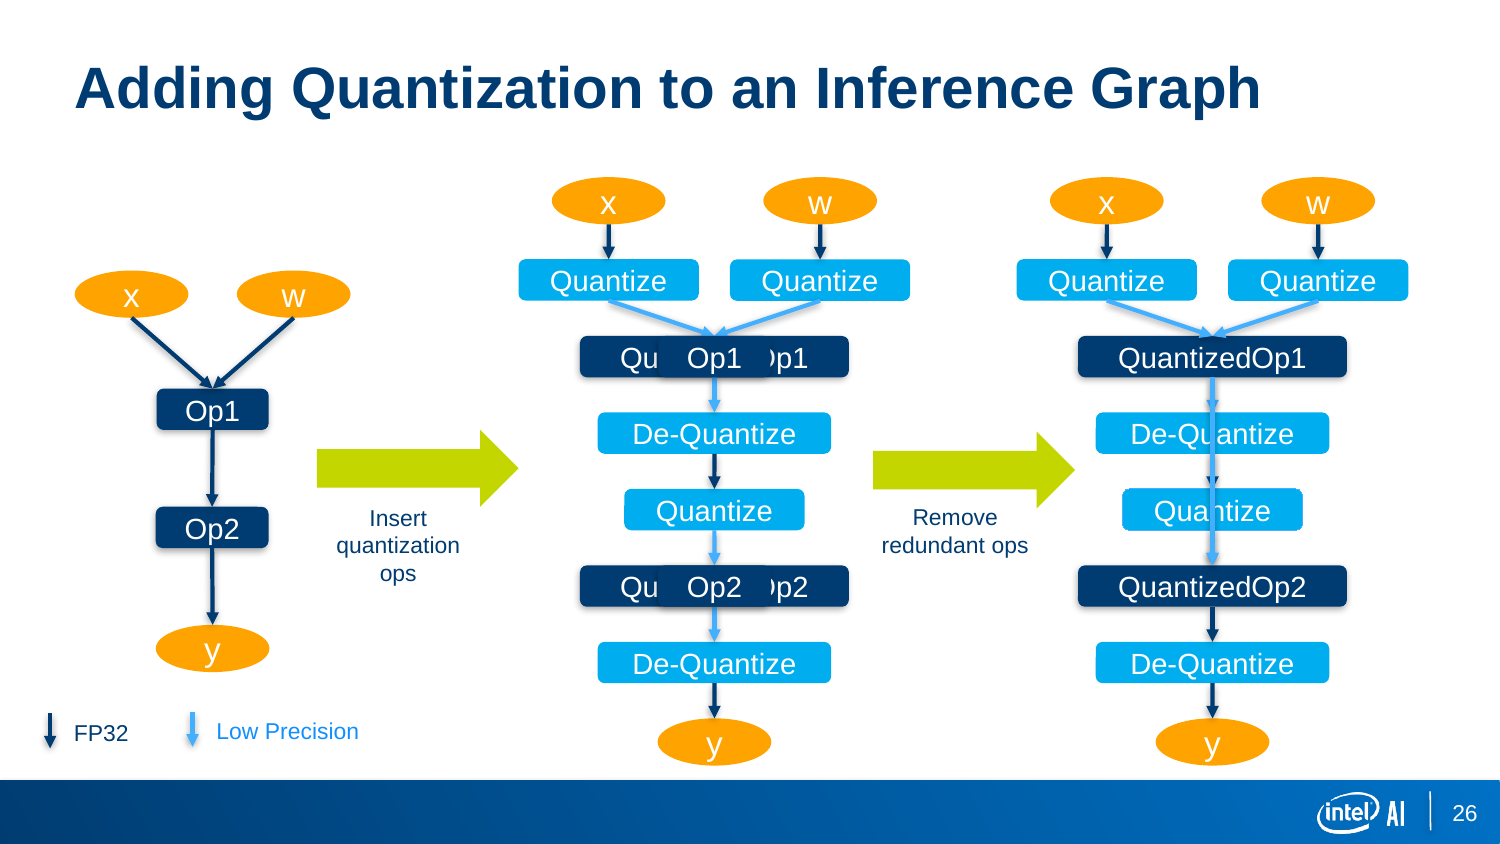

# Adding Quantization to an Inference Graph
x
w
x
w
Quantize
Quantize
Quantize
Quantize
x
w
Op1
Op2
y
QuantizedOp1
Op1
QuantizedOp1
De-Quantize
De-Quantize

Quantize
Quantize
Remove redundant ops
Insert quantization ops
QuantizedOp2
Op2
QuantizedOp2
De-Quantize
De-Quantize
Low Precision
FP32
y
y